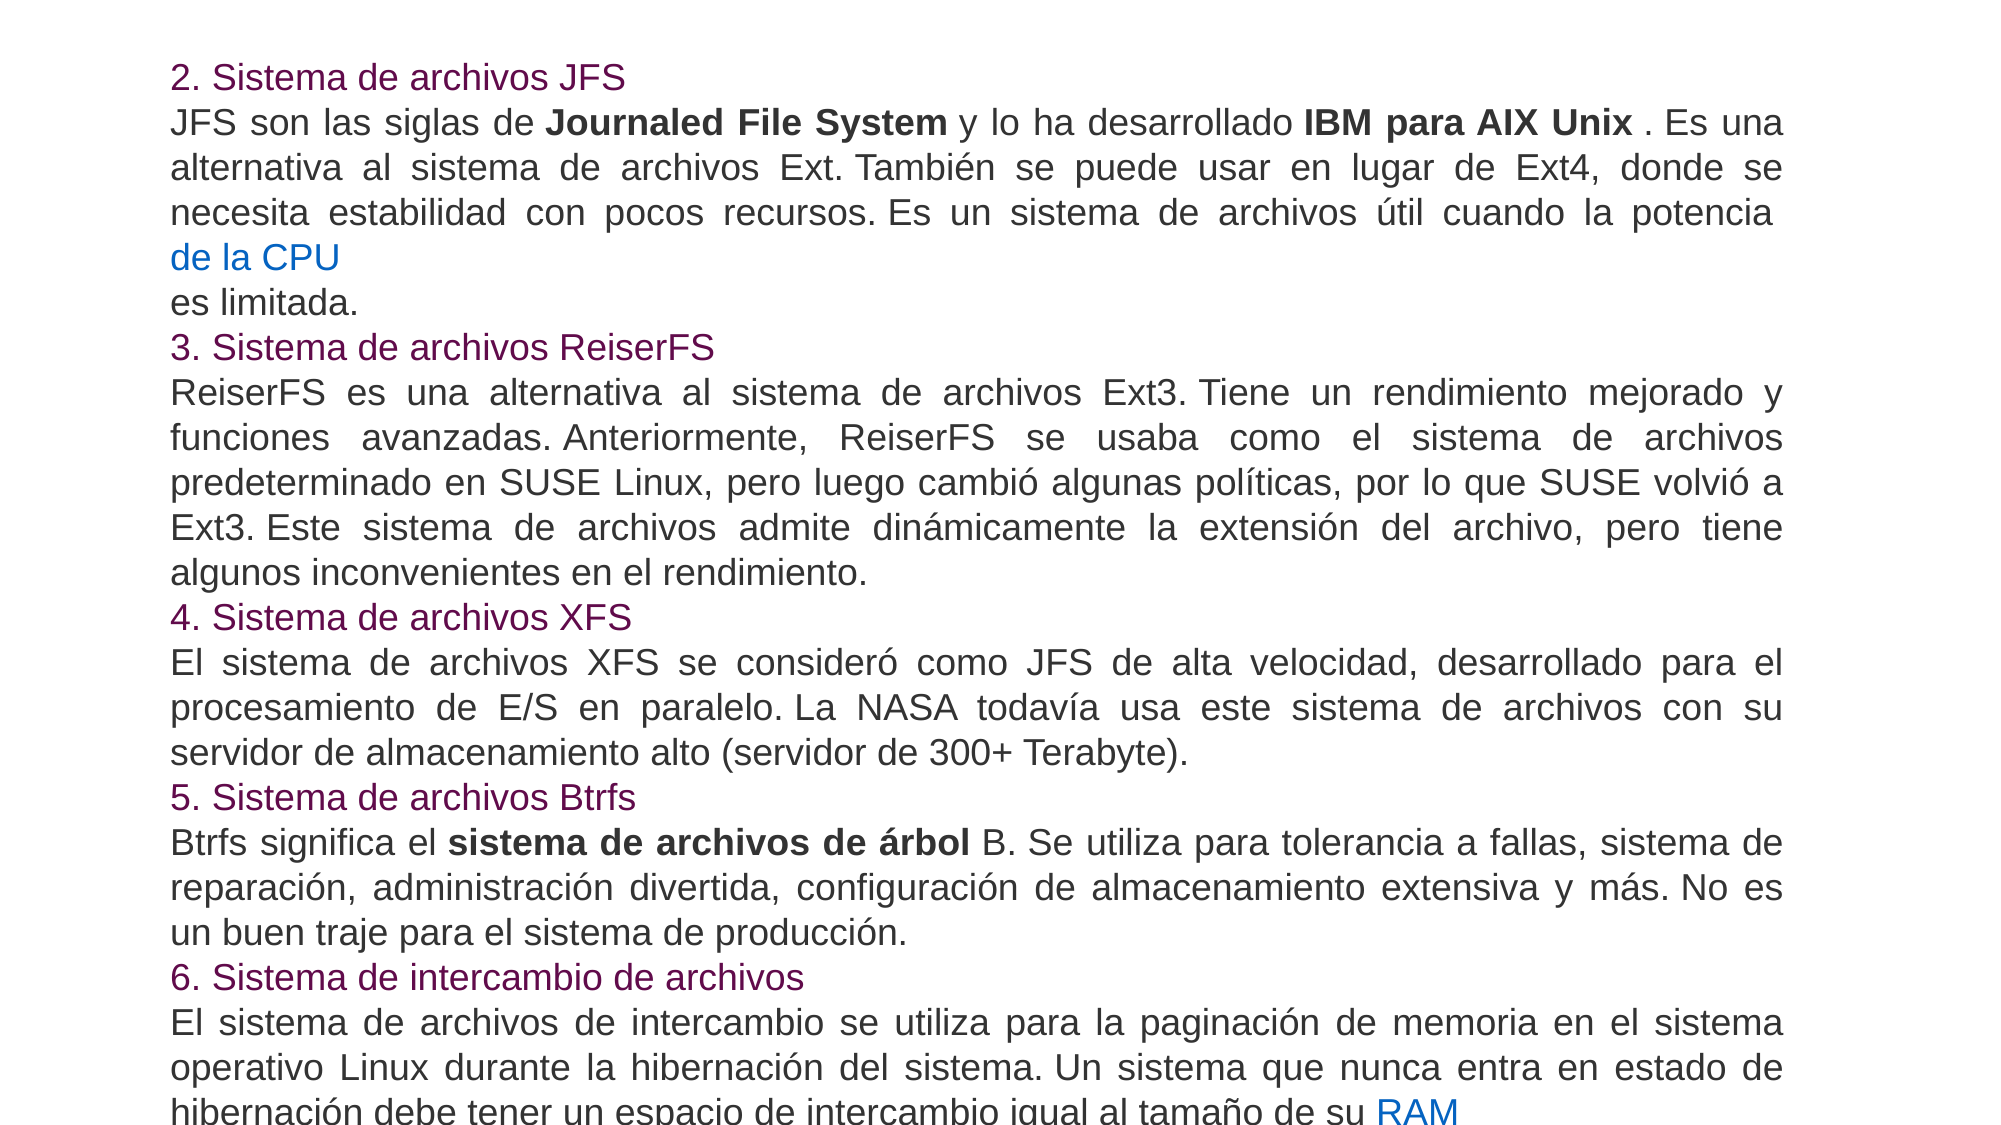

2. Sistema de archivos JFS
JFS son las siglas de Journaled File System y lo ha desarrollado IBM para AIX Unix . Es una alternativa al sistema de archivos Ext. También se puede usar en lugar de Ext4, donde se necesita estabilidad con pocos recursos. Es un sistema de archivos útil cuando la potencia de la CPU
es limitada.
3. Sistema de archivos ReiserFS
ReiserFS es una alternativa al sistema de archivos Ext3. Tiene un rendimiento mejorado y funciones avanzadas. Anteriormente, ReiserFS se usaba como el sistema de archivos predeterminado en SUSE Linux, pero luego cambió algunas políticas, por lo que SUSE volvió a Ext3. Este sistema de archivos admite dinámicamente la extensión del archivo, pero tiene algunos inconvenientes en el rendimiento.
4. Sistema de archivos XFS
El sistema de archivos XFS se consideró como JFS de alta velocidad, desarrollado para el procesamiento de E/S en paralelo. La NASA todavía usa este sistema de archivos con su servidor de almacenamiento alto (servidor de 300+ Terabyte).
5. Sistema de archivos Btrfs
Btrfs significa el sistema de archivos de árbol B. Se utiliza para tolerancia a fallas, sistema de reparación, administración divertida, configuración de almacenamiento extensiva y más. No es un buen traje para el sistema de producción.
6. Sistema de intercambio de archivos
El sistema de archivos de intercambio se utiliza para la paginación de memoria en el sistema operativo Linux durante la hibernación del sistema. Un sistema que nunca entra en estado de hibernación debe tener un espacio de intercambio igual al tamaño de su RAM
.